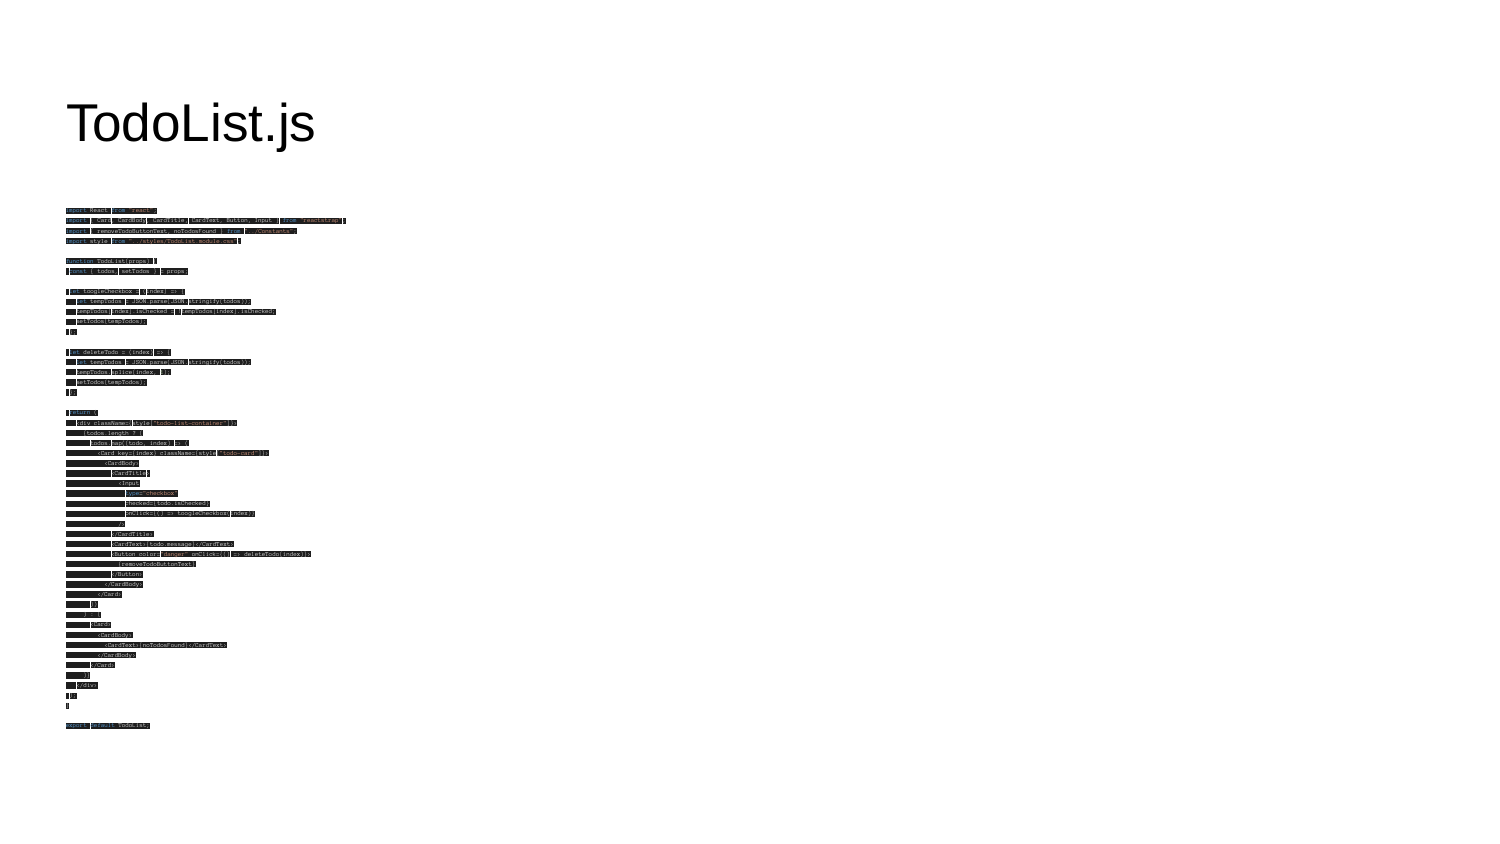

# TodoList.js
import React from "react";
import { Card, CardBody, CardTitle, CardText, Button, Input } from "reactstrap";
import { removeTodoButtonText, noTodosFound } from "../Constants";
import style from "../styles/TodoList.module.css";

function TodoList(props) {
 const { todos, setTodos } = props;

 let toogleCheckbox = (index) => {
   let tempTodos = JSON.parse(JSON.stringify(todos));
   tempTodos[index].isChecked = !tempTodos[index].isChecked;
   setTodos(tempTodos);
 };

 let deleteTodo = (index) => {
   let tempTodos = JSON.parse(JSON.stringify(todos));
   tempTodos.splice(index, 1);
   setTodos(tempTodos);
 };

 return (
   <div className={style["todo-list-container"]}>
     {todos.length ? (
       todos.map((todo, index) => (
         <Card key={index} className={style["todo-card"]}>
           <CardBody>
             <CardTitle>
               <Input
                 type="checkbox"
                 checked={todo.isChecked}
                 onClick={() => toogleCheckbox(index)}
               />
             </CardTitle>
             <CardText>{todo.message}</CardText>
             <Button color="danger" onClick={() => deleteTodo(index)}>
               {removeTodoButtonText}
             </Button>
           </CardBody>
         </Card>
       ))
     ) : (
       <Card>
         <CardBody>
           <CardText>{noTodosFound}</CardText>
         </CardBody>
       </Card>
     )}
   </div>
 );
}

export default TodoList;